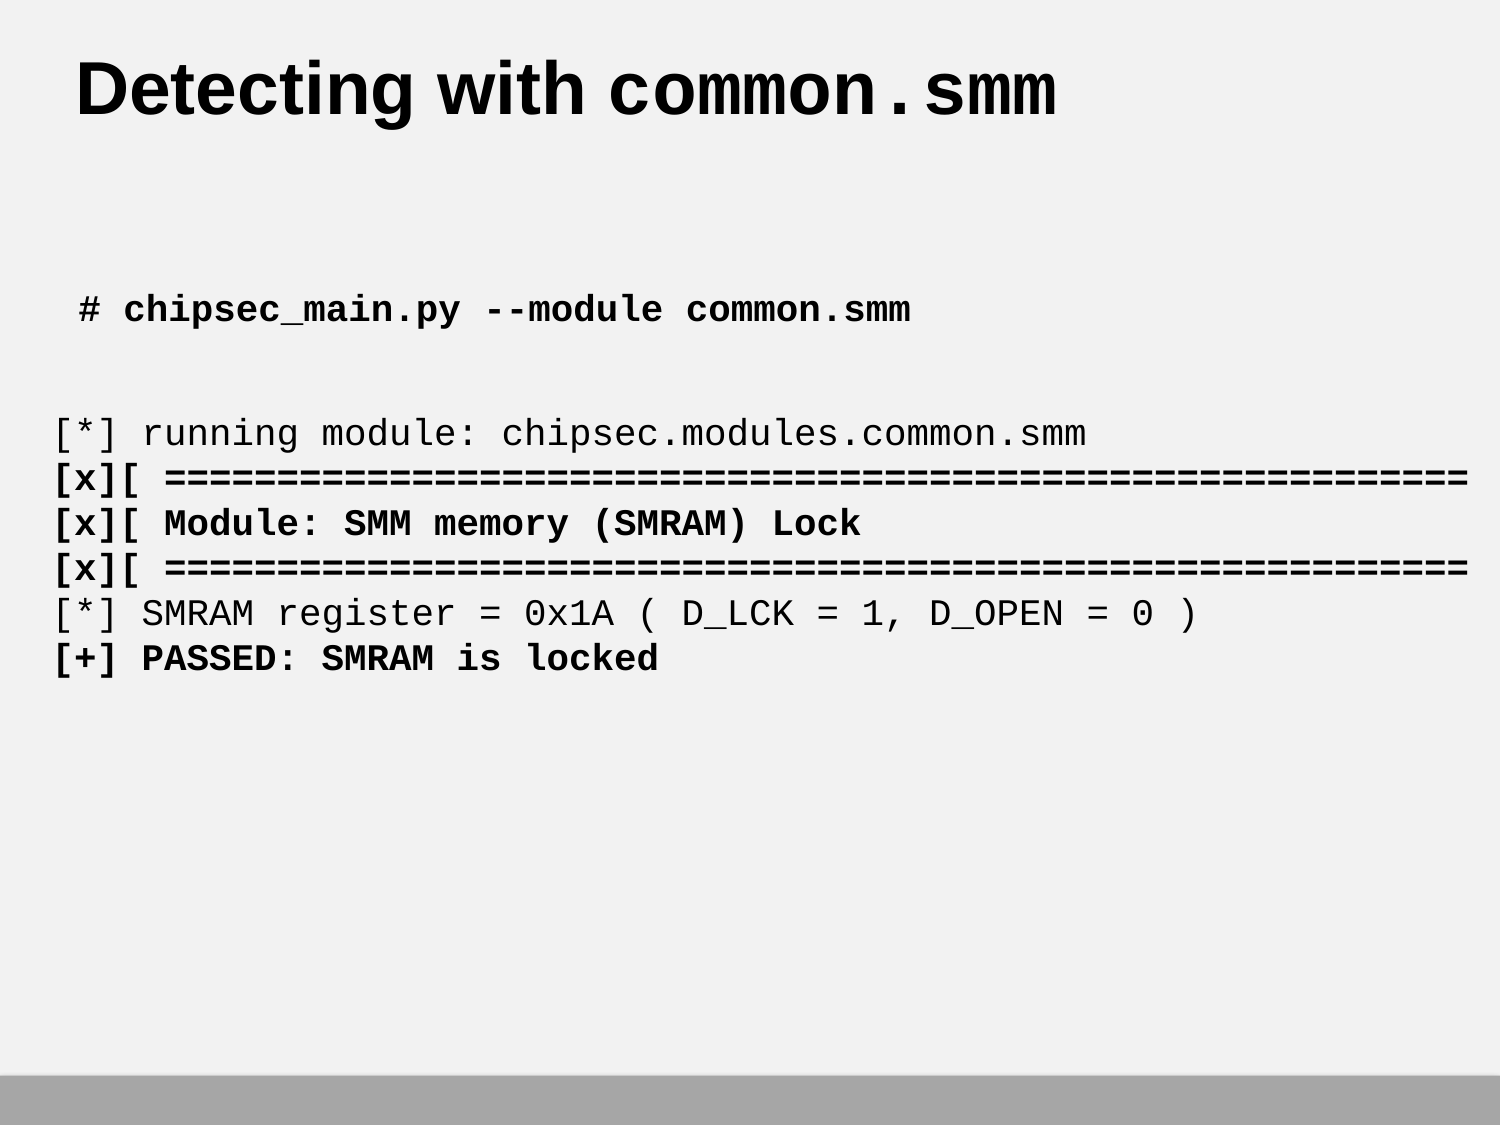

# Detecting with common.smm
# chipsec_main.py --module common.smm

[*] running module: chipsec.modules.common.smm
[x][ ==========================================================
[x][ Module: SMM memory (SMRAM) Lock
[x][ ==========================================================
[*] SMRAM register = 0x1A ( D_LCK = 1, D_OPEN = 0 )
[+] PASSED: SMRAM is locked